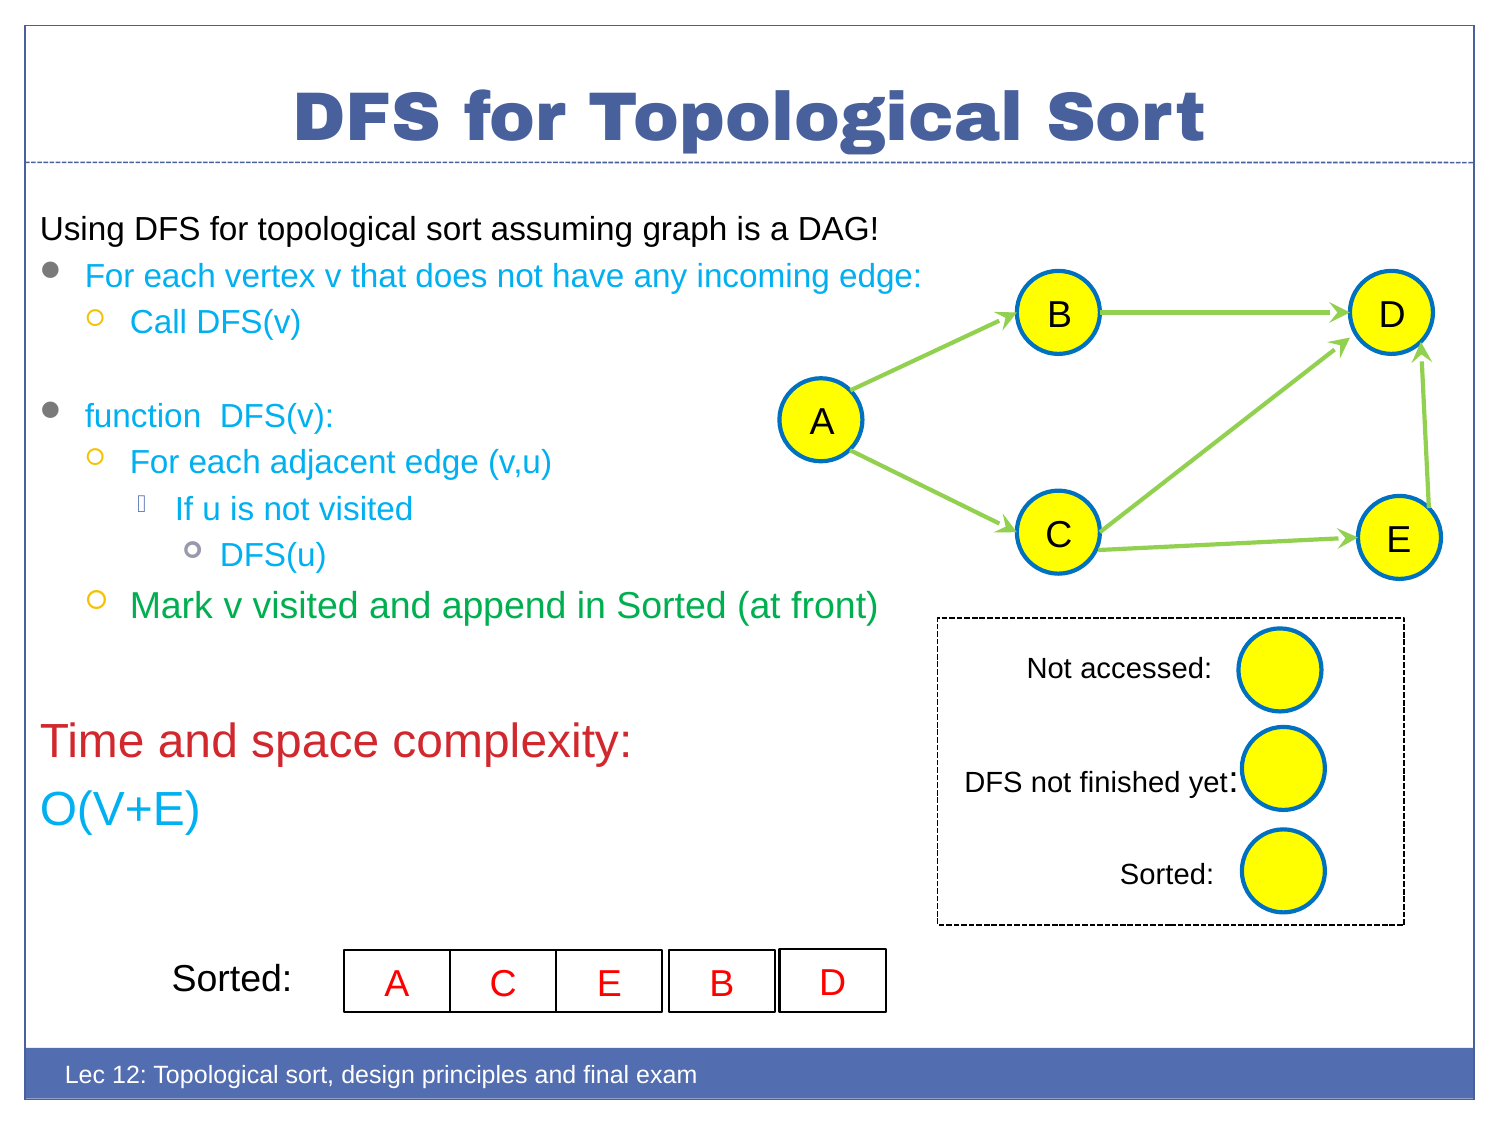

# DFS for Topological Sort
Using DFS for topological sort assuming graph is a DAG!
For each vertex v that does not have any incoming edge:
Call DFS(v)

function  DFS(v):
For each adjacent edge (v,u)
If u is not visited
DFS(u)
Mark v visited and append in Sorted (at front)

Time and space complexity:
O(V+E)

B
D

A

C
E

Not accessed:

DFS not finished yet:

Sorted:
Sorted:
D
A
C
E
B
Lec 12: Topological sort, design principles and final exam